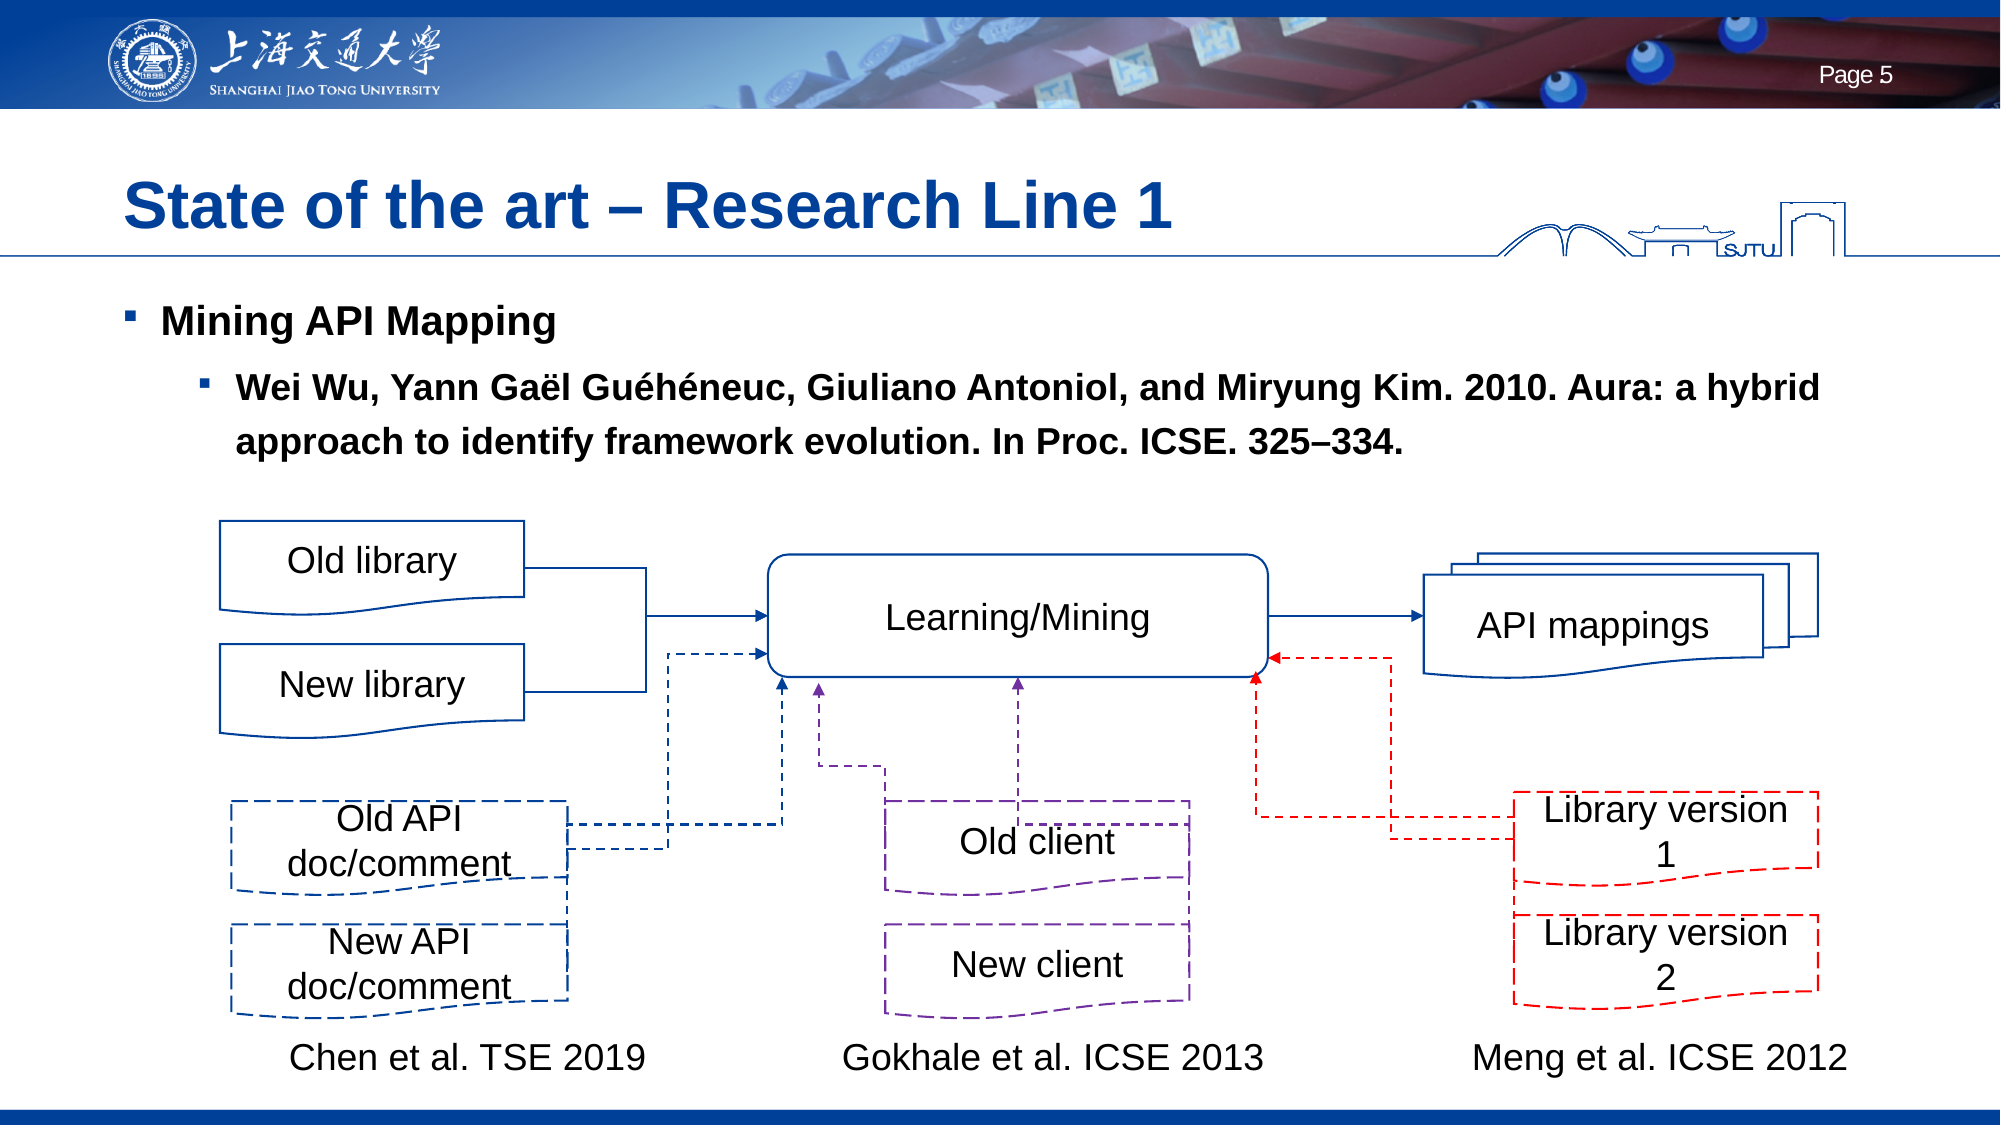

# State of the art – Research Line 1
Mining API Mapping
Wei Wu, Yann Gaël Guéhéneuc, Giuliano Antoniol, and Miryung Kim. 2010. Aura: a hybrid approach to identify framework evolution. In Proc. ICSE. 325–334.
Old library
API mappings
Learning/Mining
New library
Old API doc/comment
New API doc/comment
Chen et al. TSE 2019
Library version 1
Library version 2
Meng et al. ICSE 2012
Old client
New client
Gokhale et al. ICSE 2013